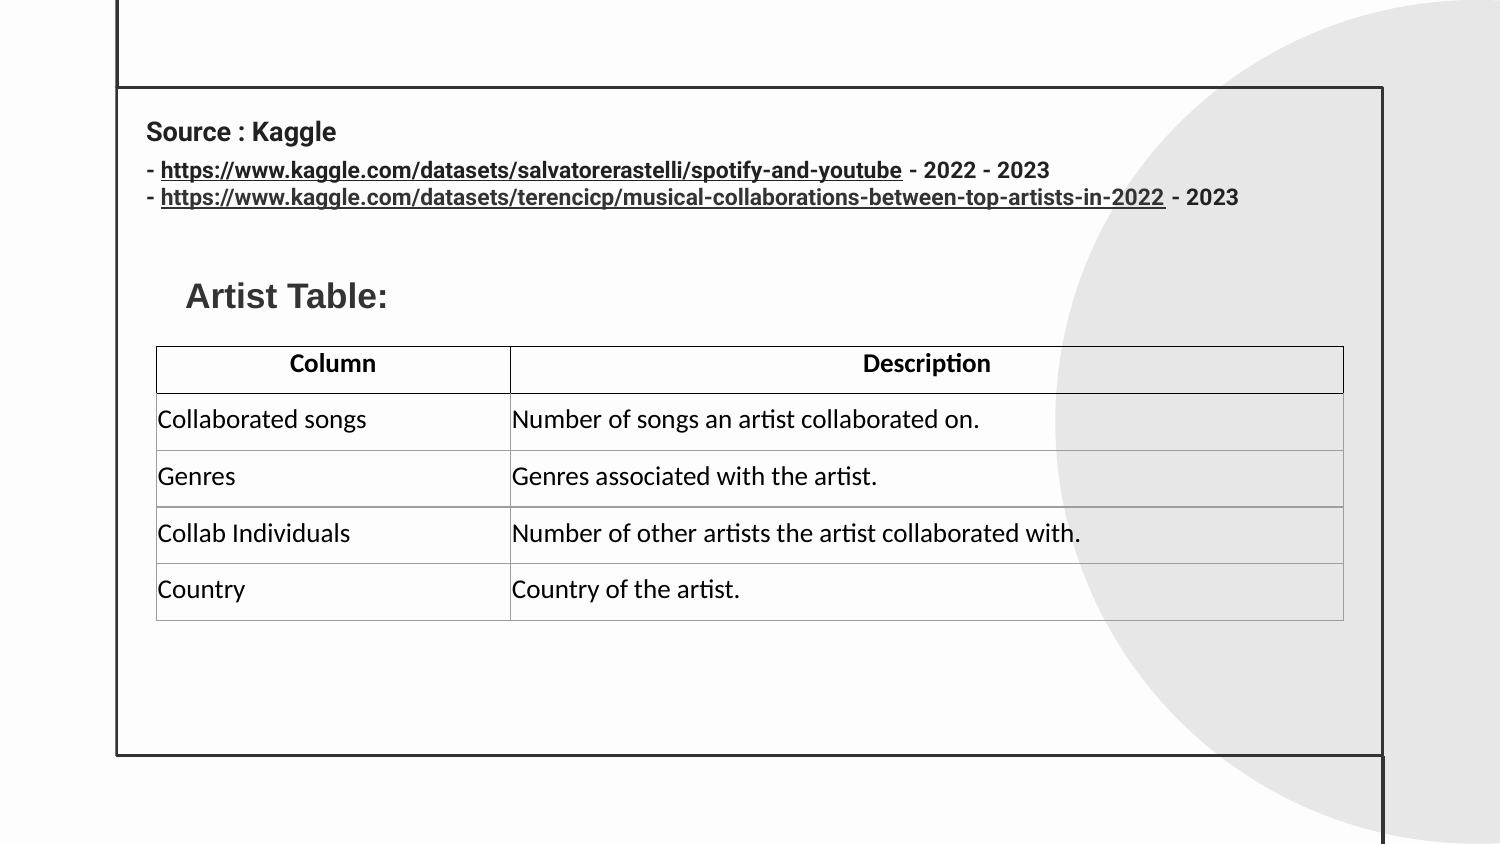

Source : Kaggle
- https://www.kaggle.com/datasets/salvatorerastelli/spotify-and-youtube - 2022 - 2023
- https://www.kaggle.com/datasets/terencicp/musical-collaborations-between-top-artists-in-2022 - 2023

Artist Table:
| Column | Description |
| --- | --- |
| Collaborated songs | Number of songs an artist collaborated on. |
| Genres | Genres associated with the artist. |
| Collab Individuals | Number of other artists the artist collaborated with. |
| Country | Country of the artist. |